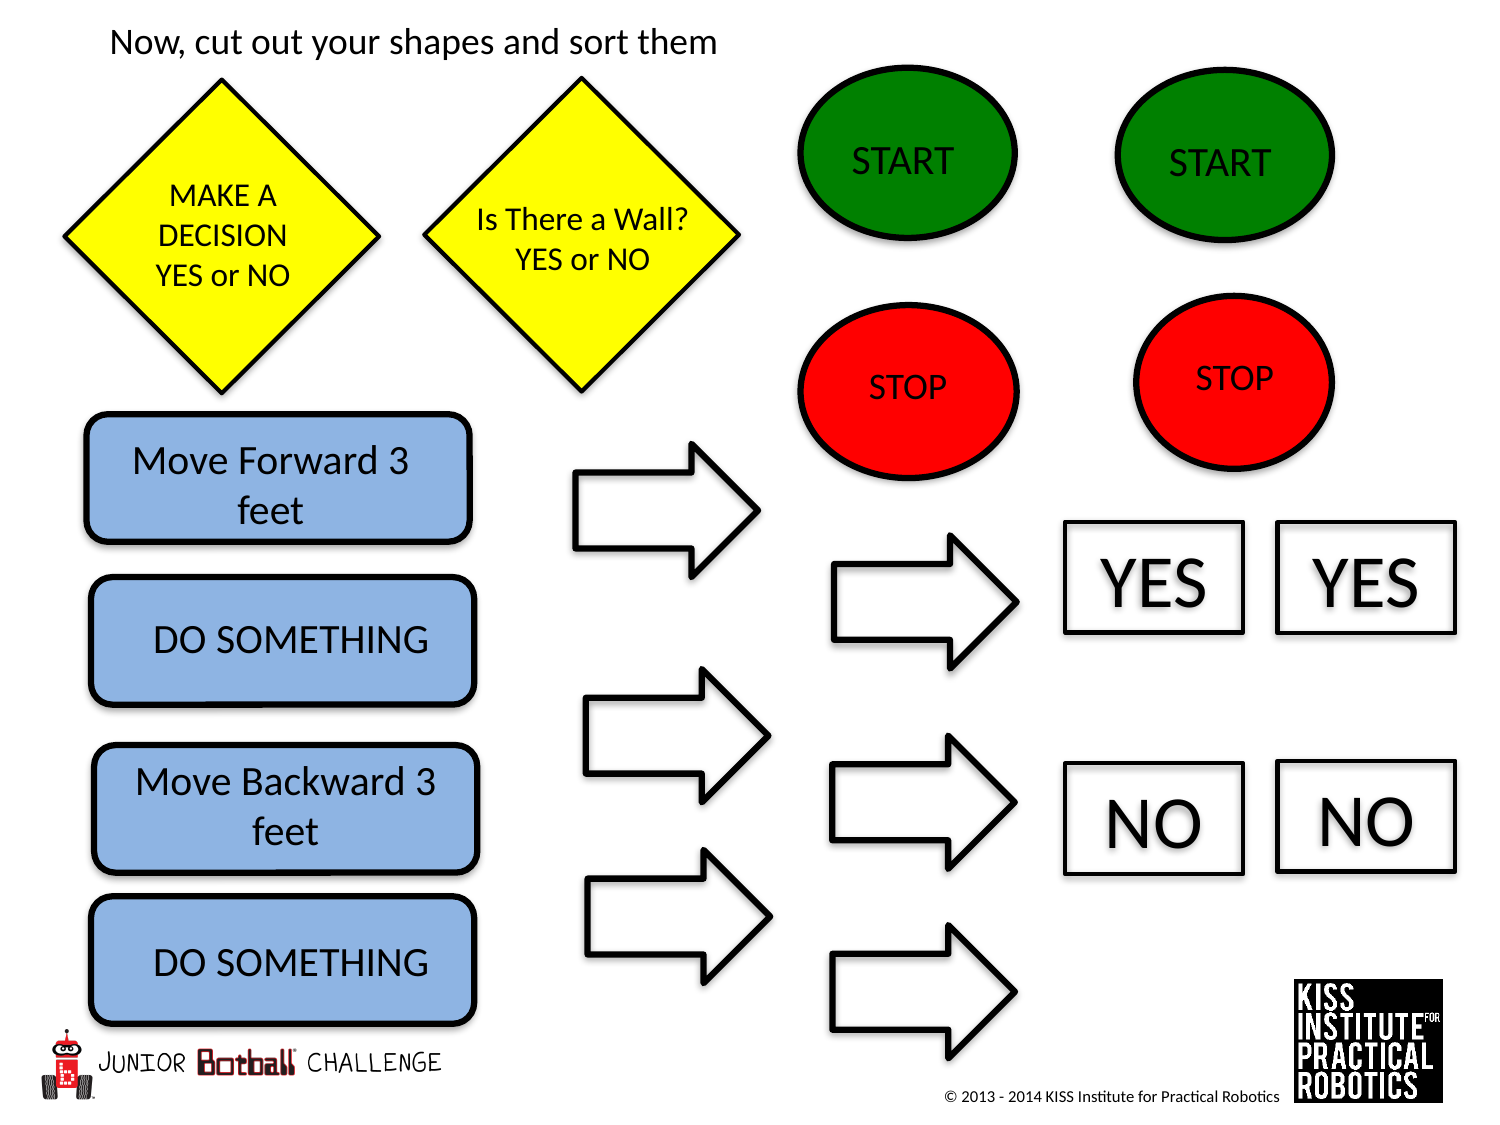

Now, cut out your shapes and sort them

START

START

Is There a Wall?
YES or NO

MAKE A DECISION
YES or NO

STOP

STOP

Move Forward 3 feet

YES
YES

DO SOMETHING

Move Backward 3 feet
NO
NO

DO SOMETHING